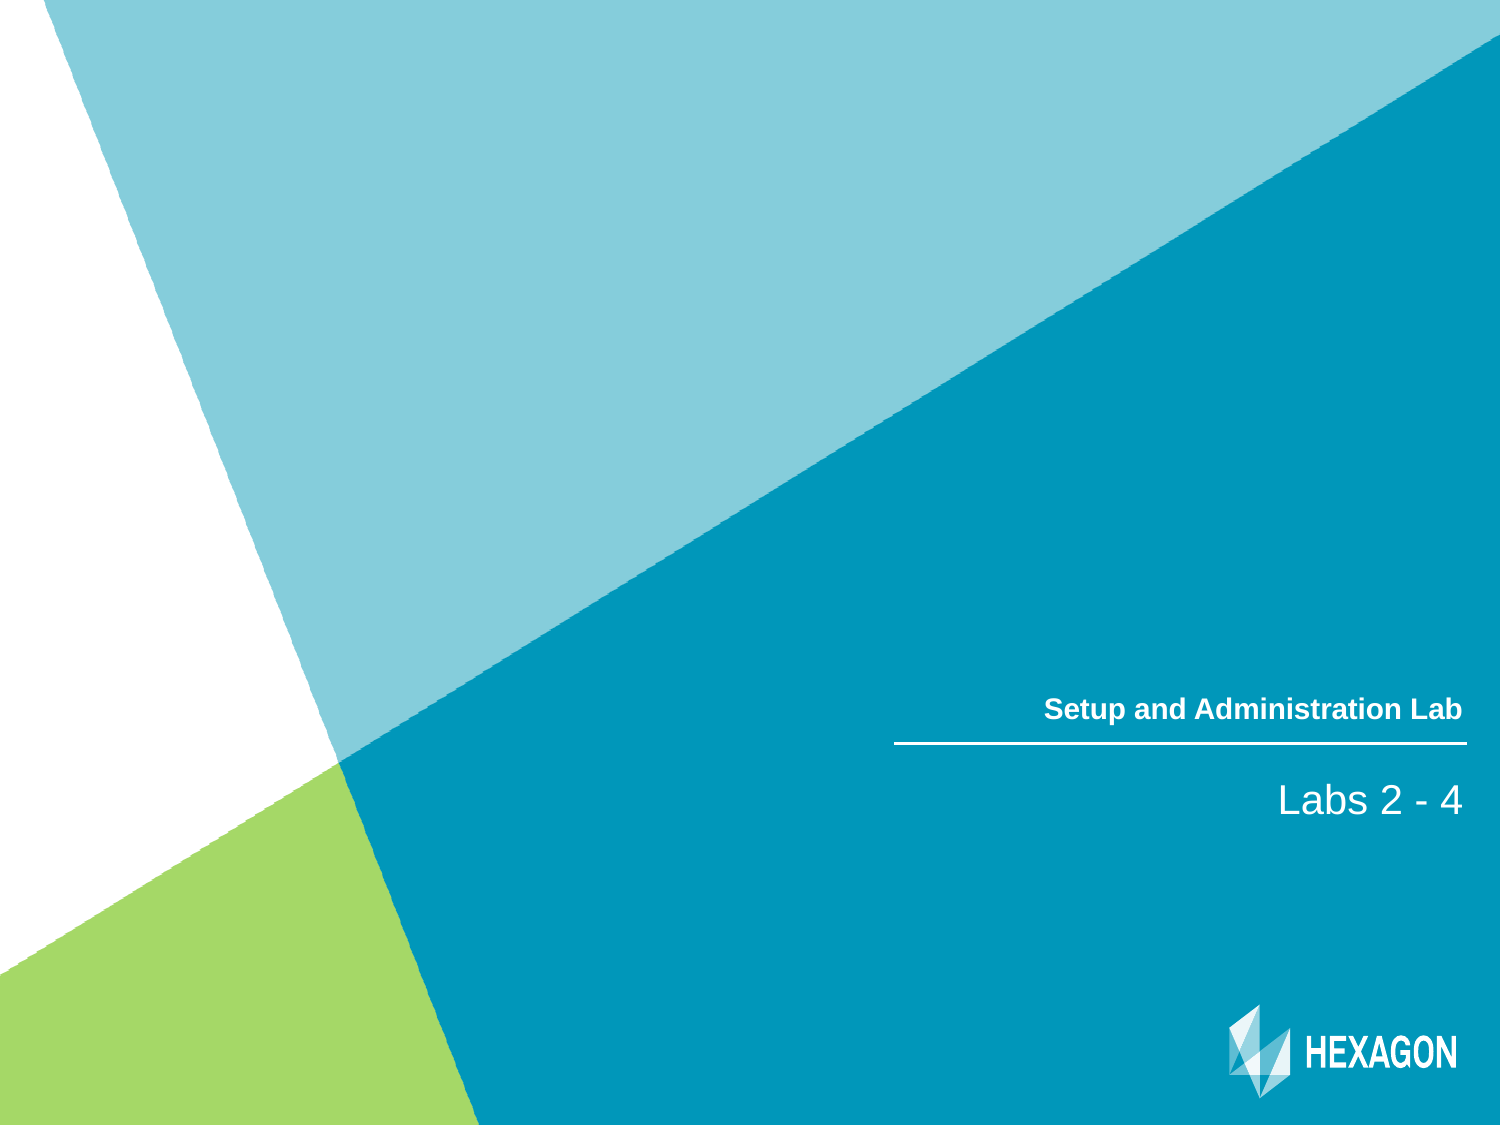

# Setup and Administration Lab
Labs 2 - 4